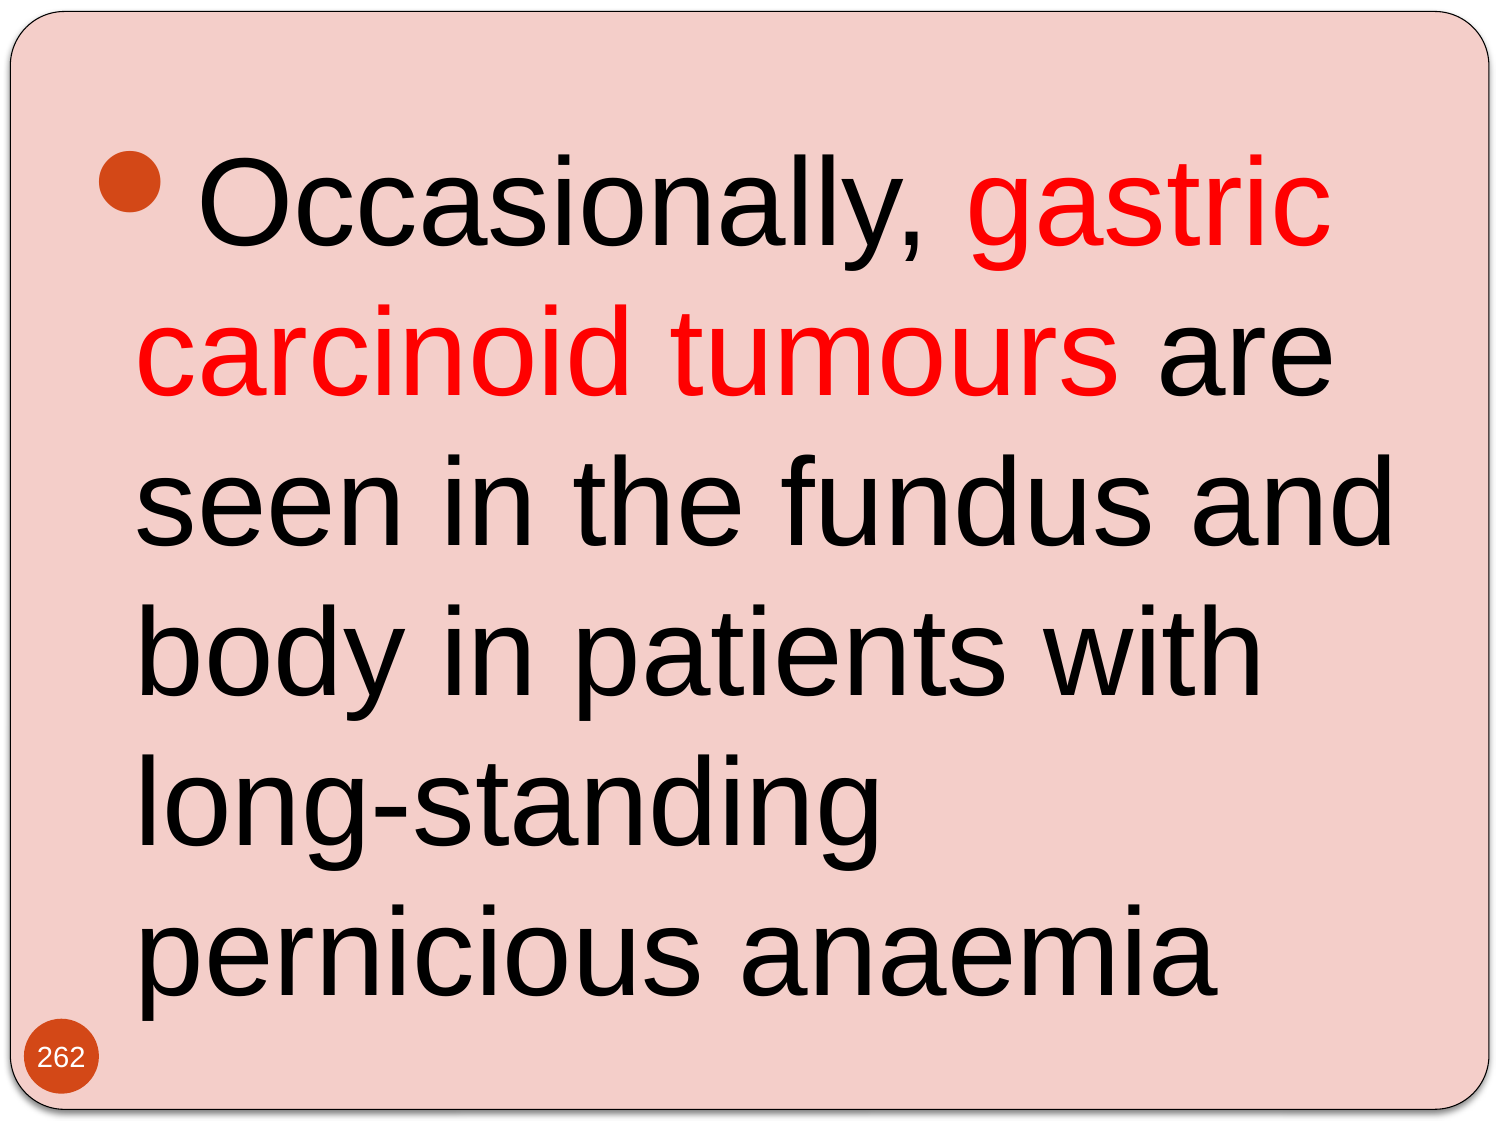

Occasionally, gastric carcinoid tumours are seen in the fundus and body in patients with long-standing pernicious anaemia

262